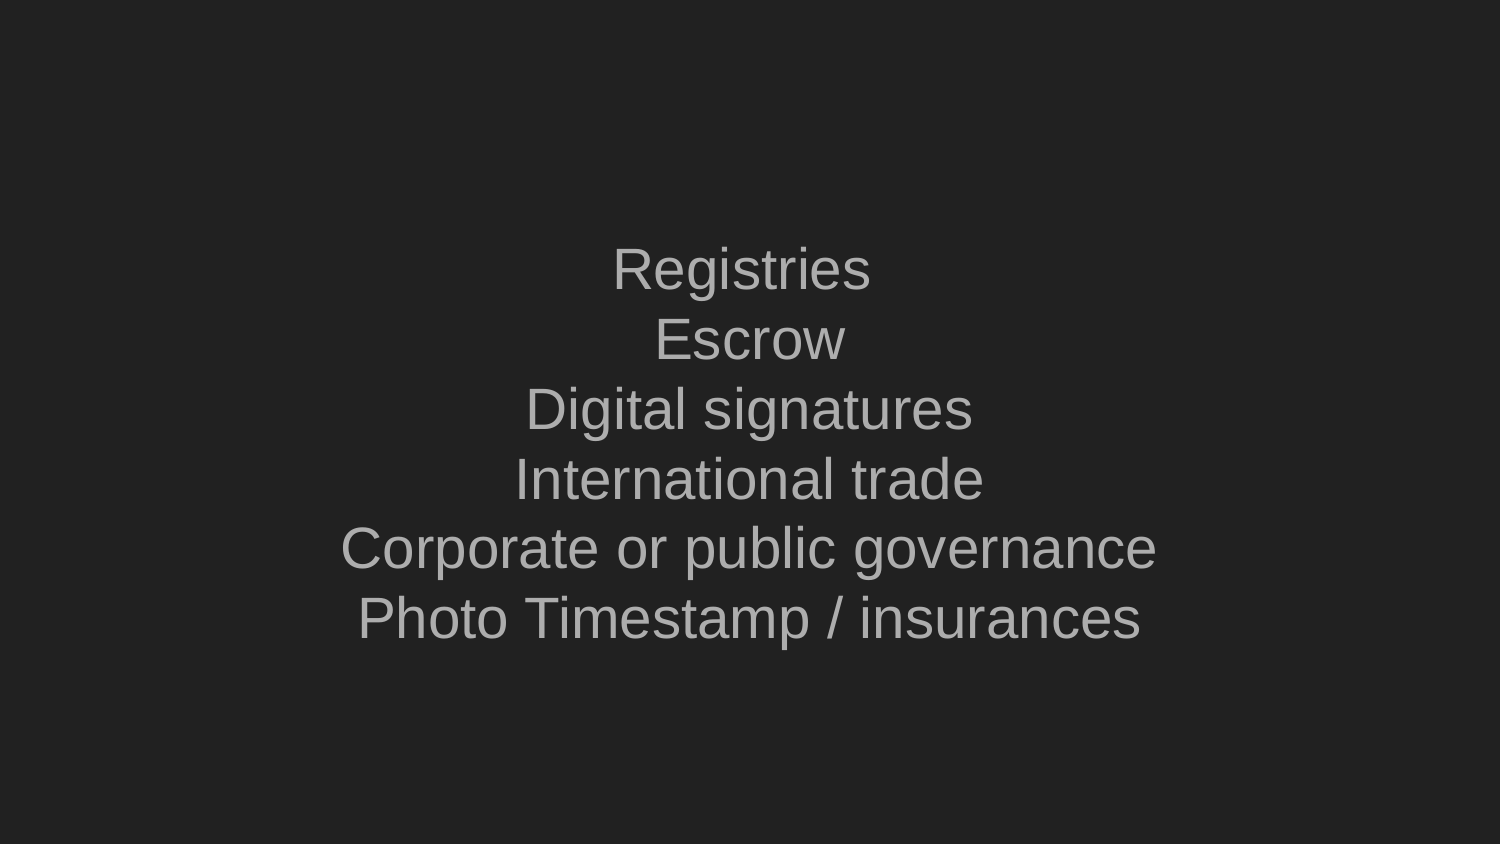

# Registries
Escrow
Digital signatures
International trade
Corporate or public governance
Photo Timestamp / insurances